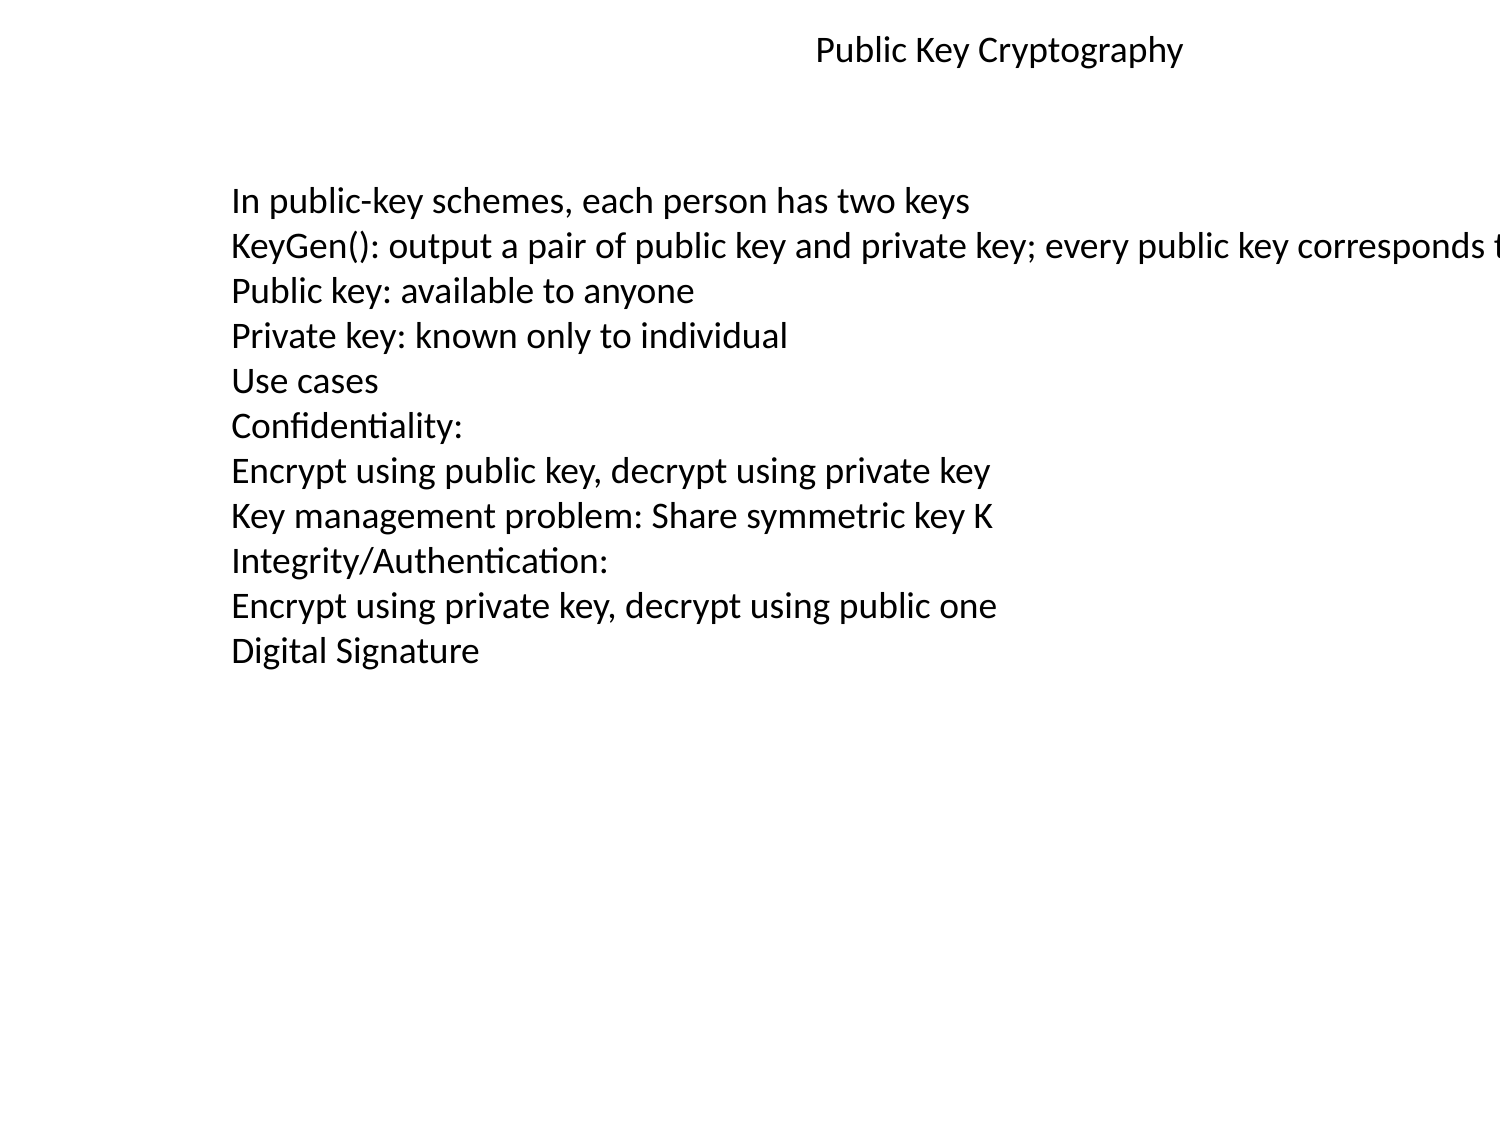

Public Key Cryptography
In public-key schemes, each person has two keys
KeyGen(): output a pair of public key and private key; every public key corresponds to one private key
Public key: available to anyone
Private key: known only to individual
Use cases
Confidentiality:
Encrypt using public key, decrypt using private key
Key management problem: Share symmetric key K
Integrity/Authentication:
Encrypt using private key, decrypt using public one
Digital Signature